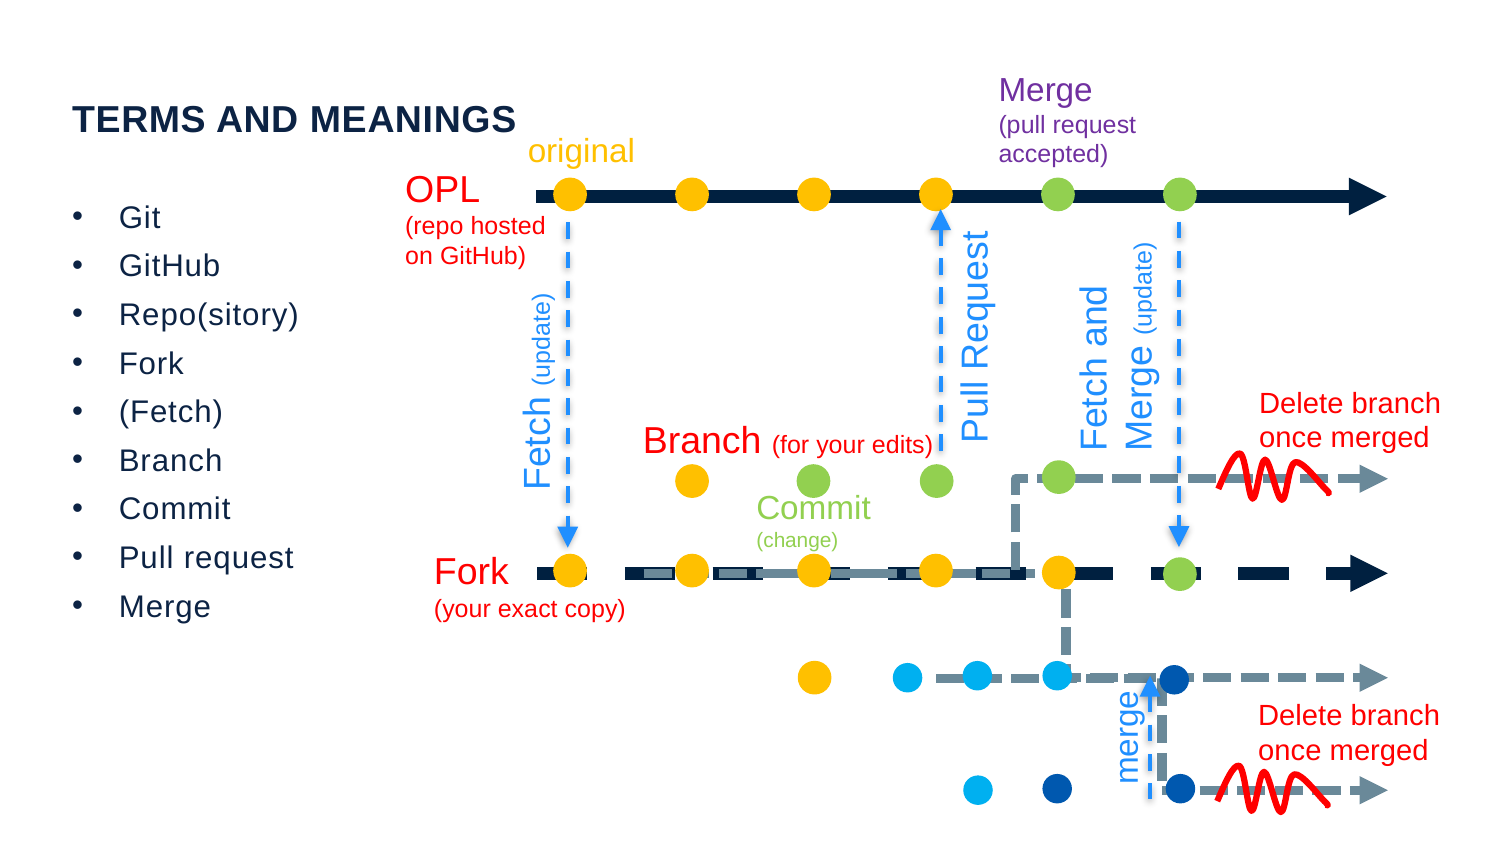

Merge (pull request accepted)
Terms and meanings
original
OPL
(repo hosted
on GitHub)

Git
GitHub
Repo(sitory)
Fork
(Fetch)
Branch
Commit
Pull request
Merge

Pull Request
Fetch and
Merge (update)
Fetch (update)

Delete branch once merged

Branch (for your edits)

Commit
(change)

Fork
(your exact copy)

merge
Delete branch once merged